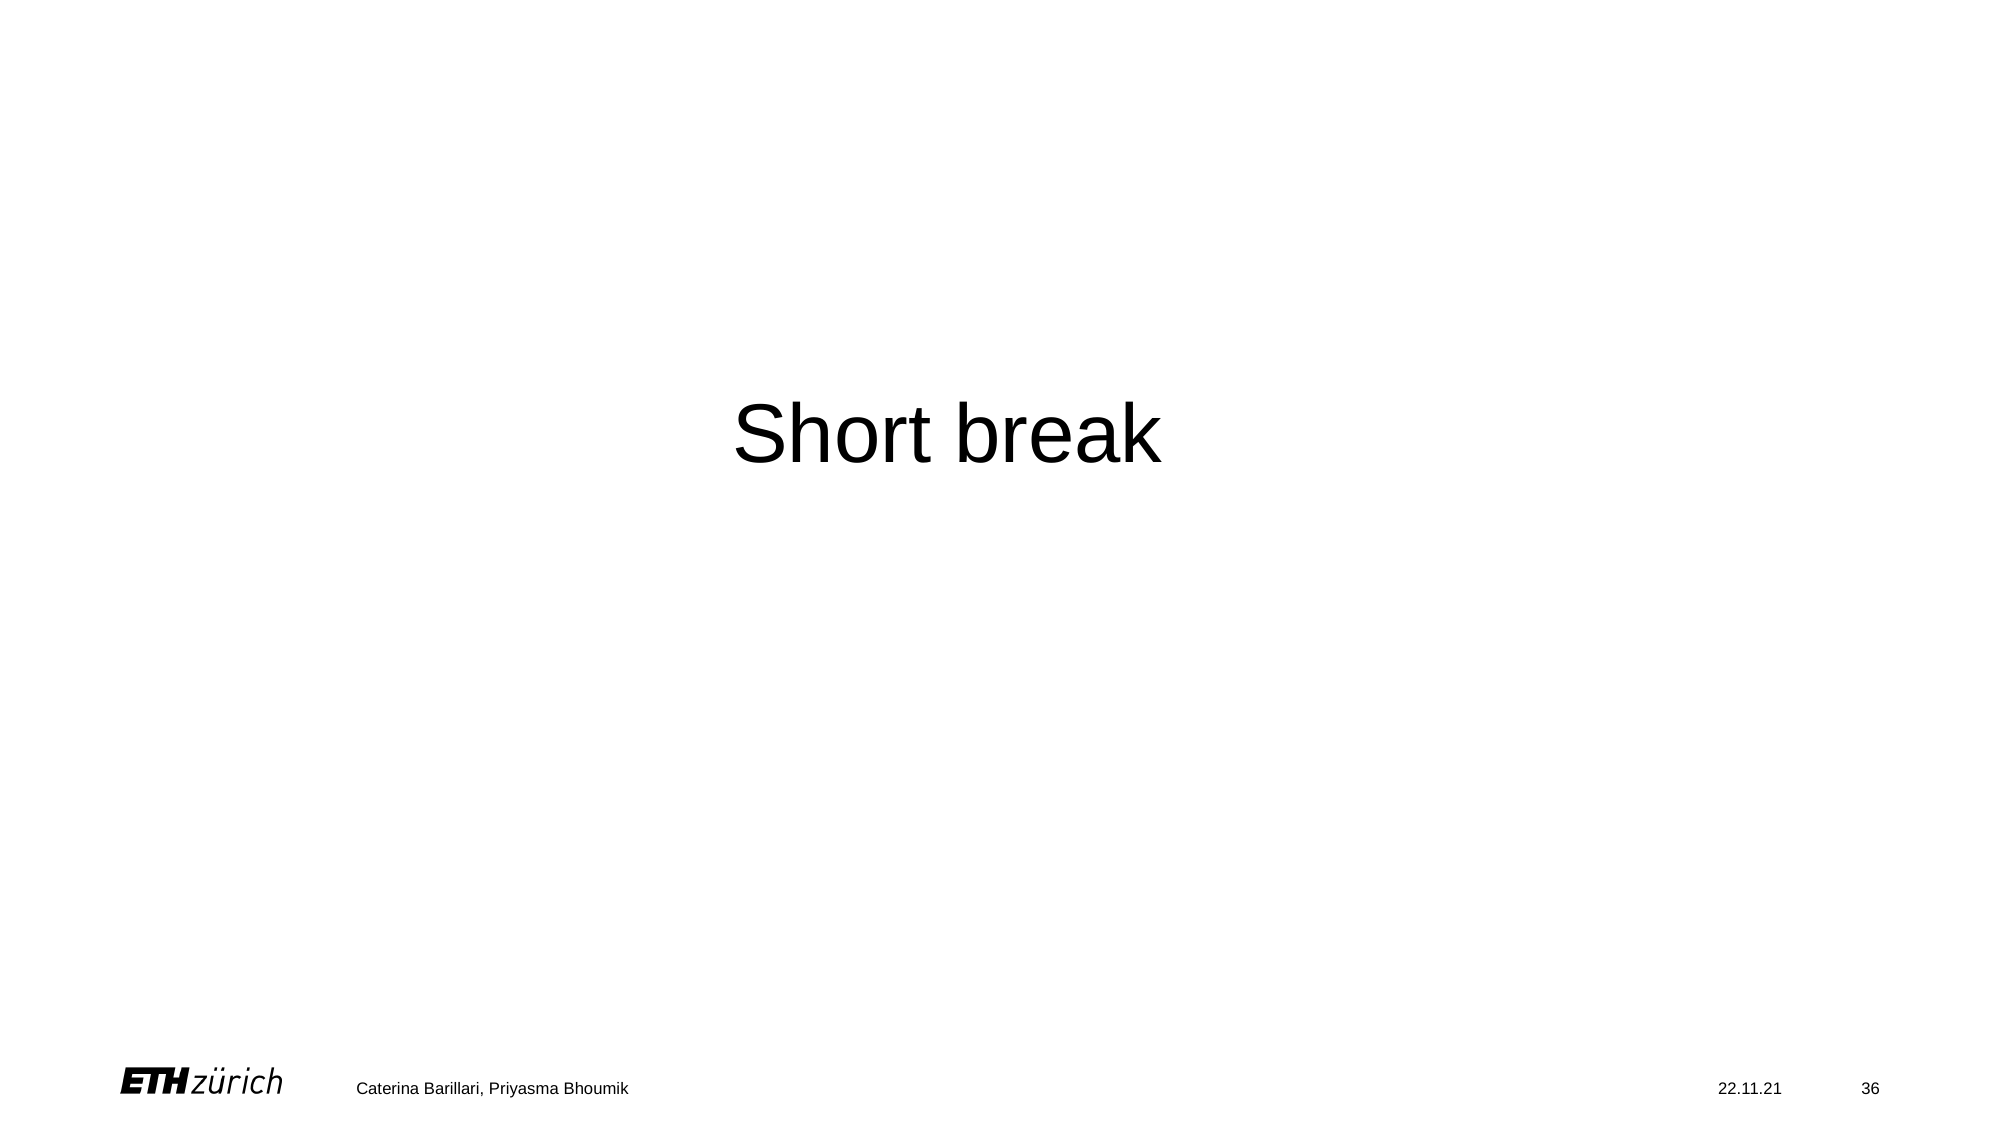

Short break
Caterina Barillari, Priyasma Bhoumik
22.11.21
36